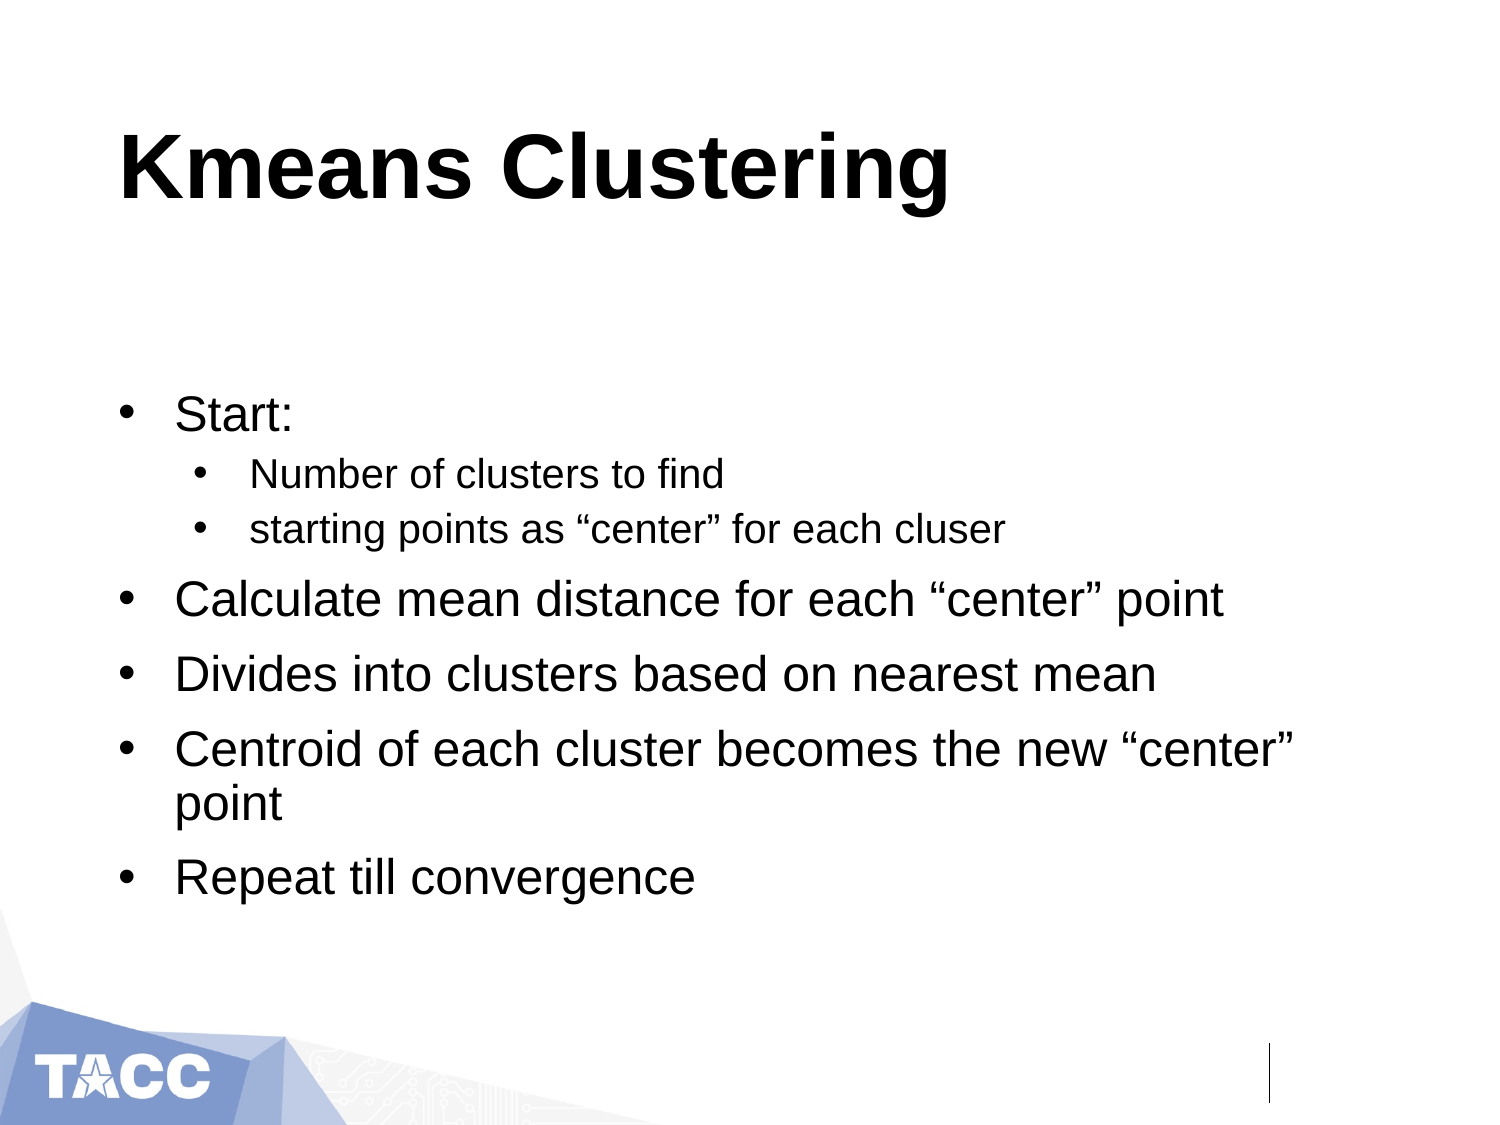

# Kmeans Clustering

Start:
Number of clusters to find
starting points as “center” for each cluser
Calculate mean distance for each “center” point
Divides into clusters based on nearest mean
Centroid of each cluster becomes the new “center” point
Repeat till convergence